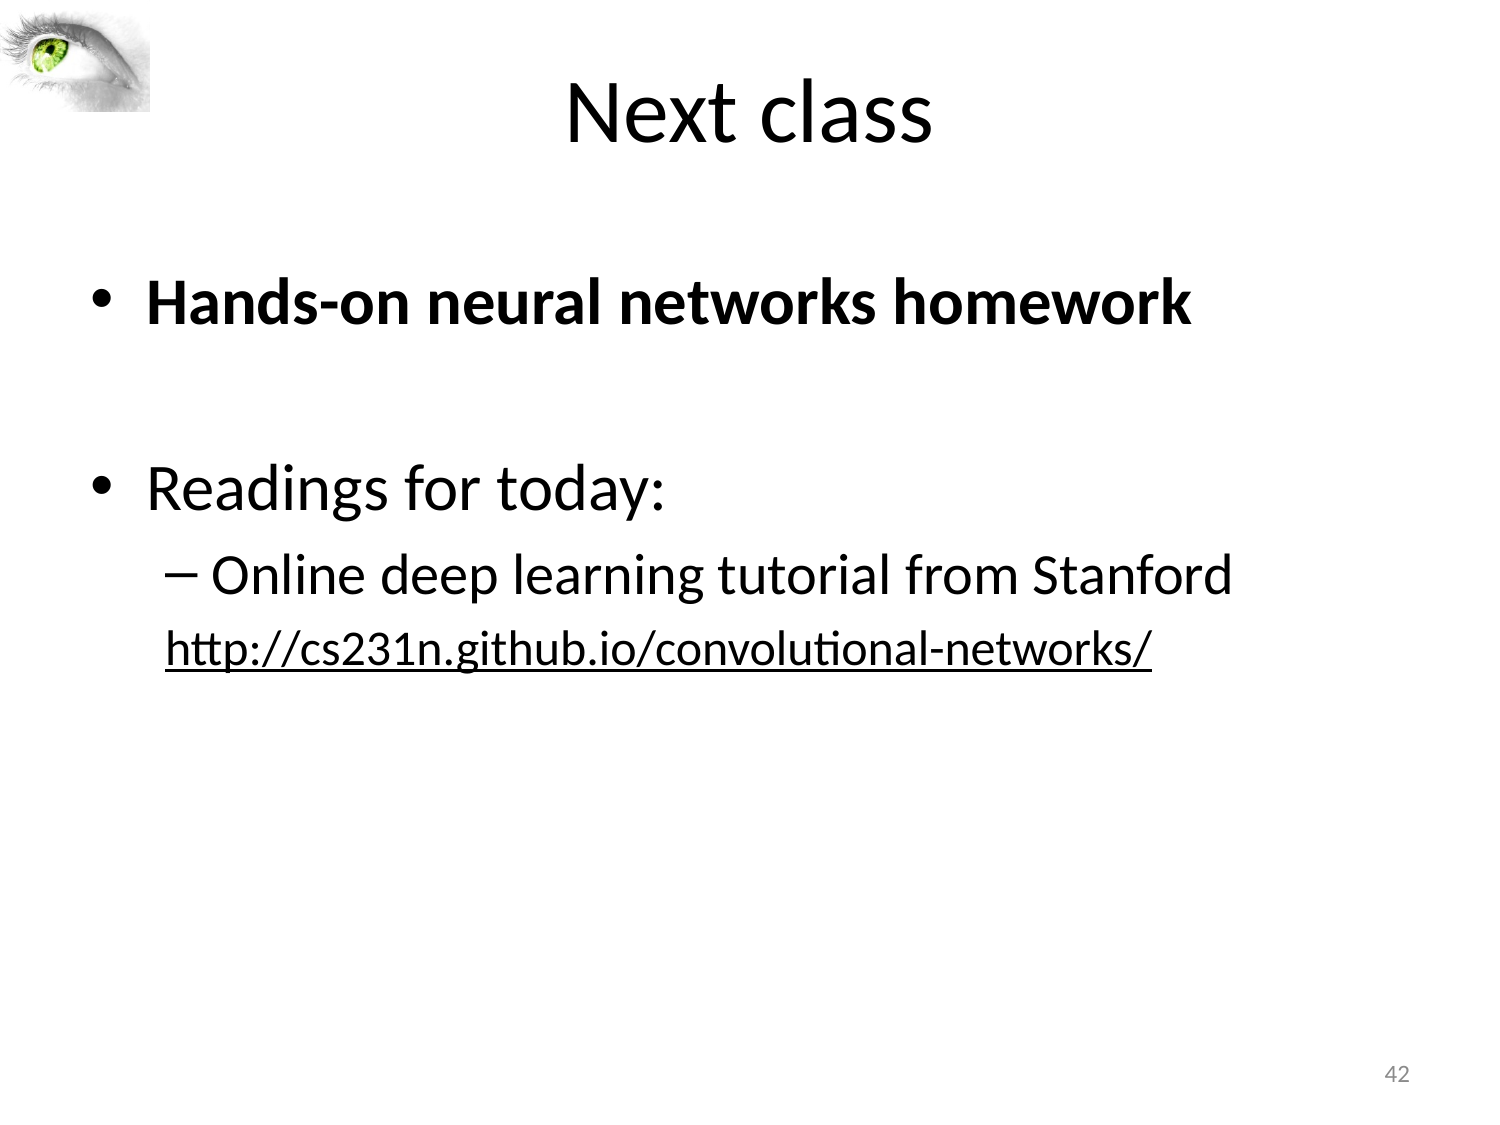

# Next class
Hands-on neural networks homework

Readings for today:
Online deep learning tutorial from Stanford
http://cs231n.github.io/convolutional-networks/
42